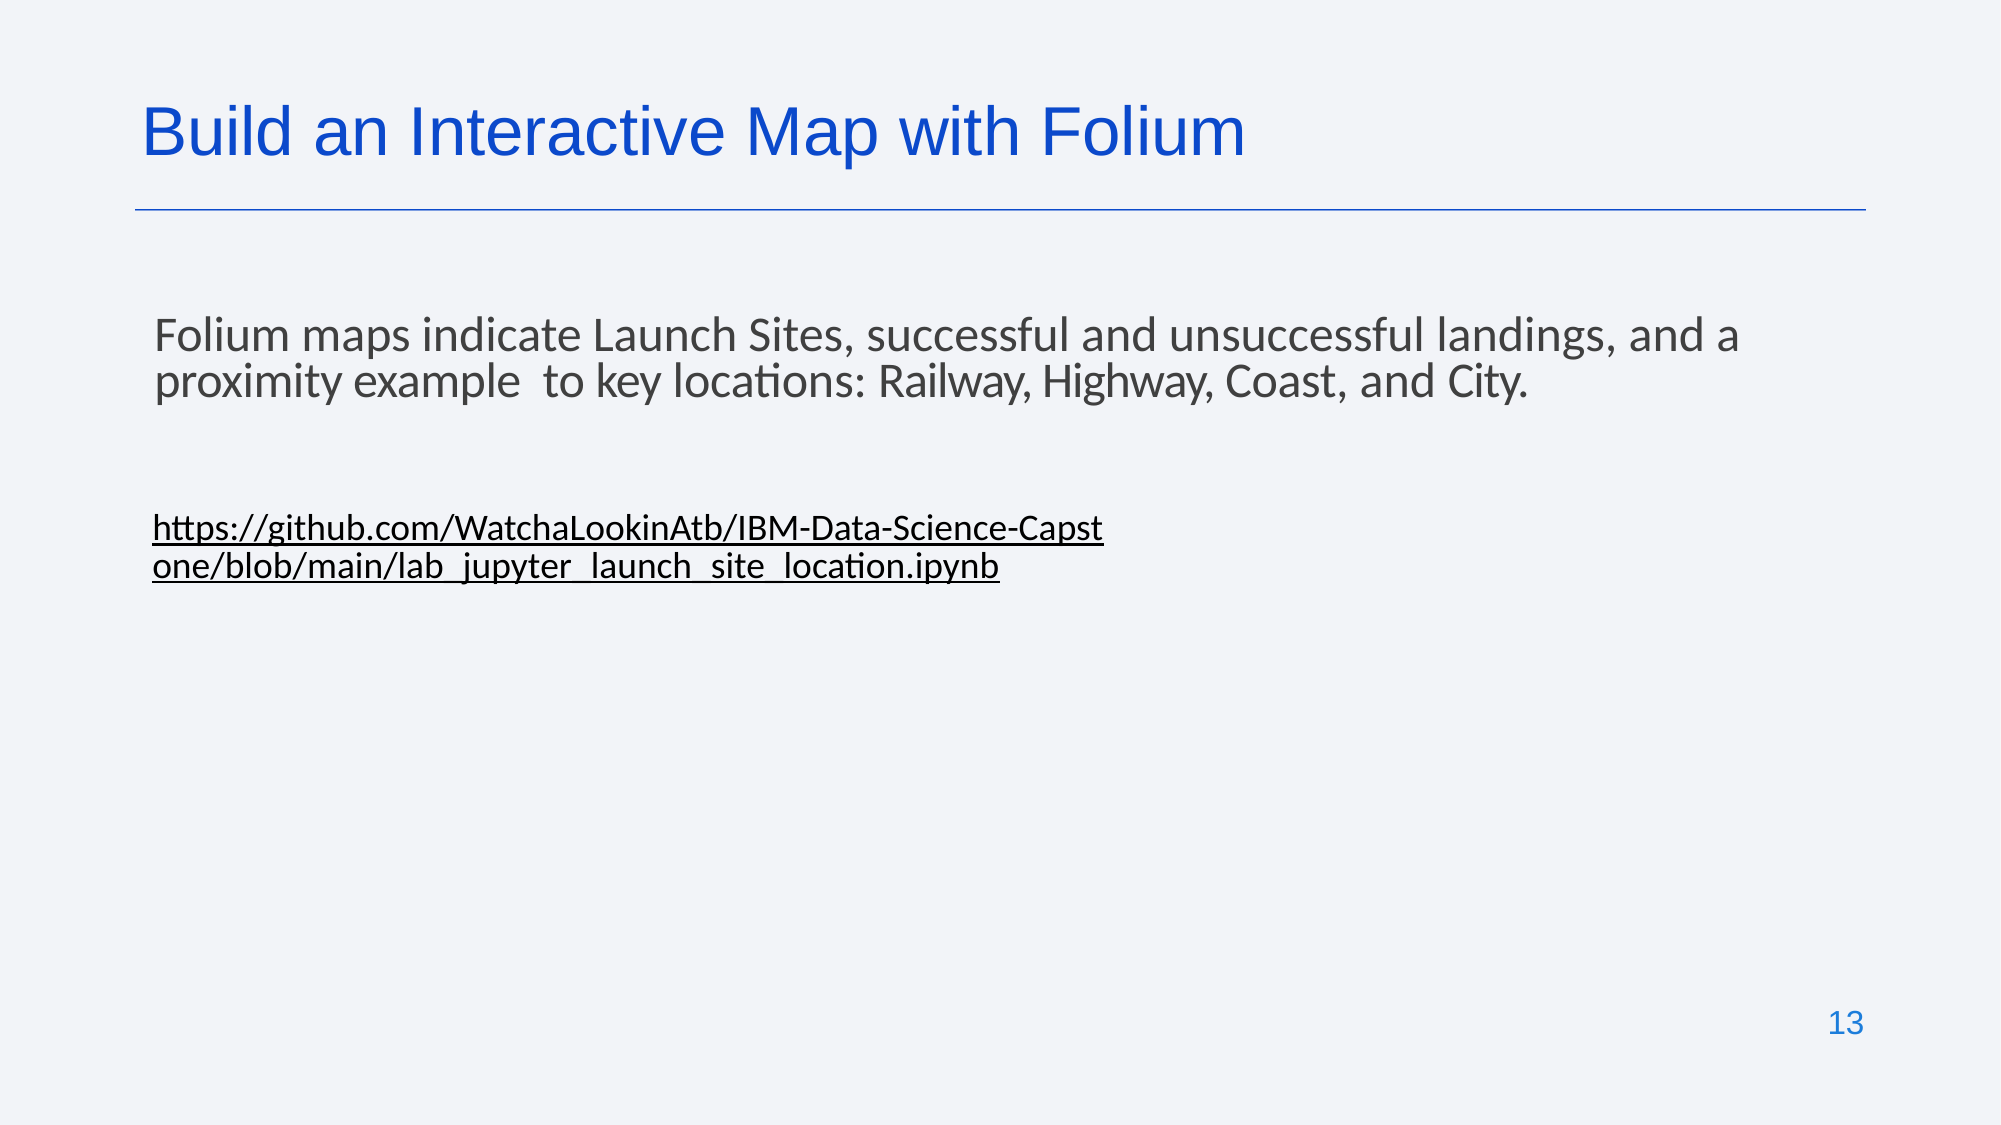

Build an Interactive Map with Folium
Folium maps indicate Launch Sites, successful and unsuccessful landings, and a proximity example  to key locations: Railway, Highway, Coast, and City.

https://github.com/WatchaLookinAtb/IBM-Data-Science-Capstone/blob/main/lab_jupyter_launch_site_location.ipynb
13